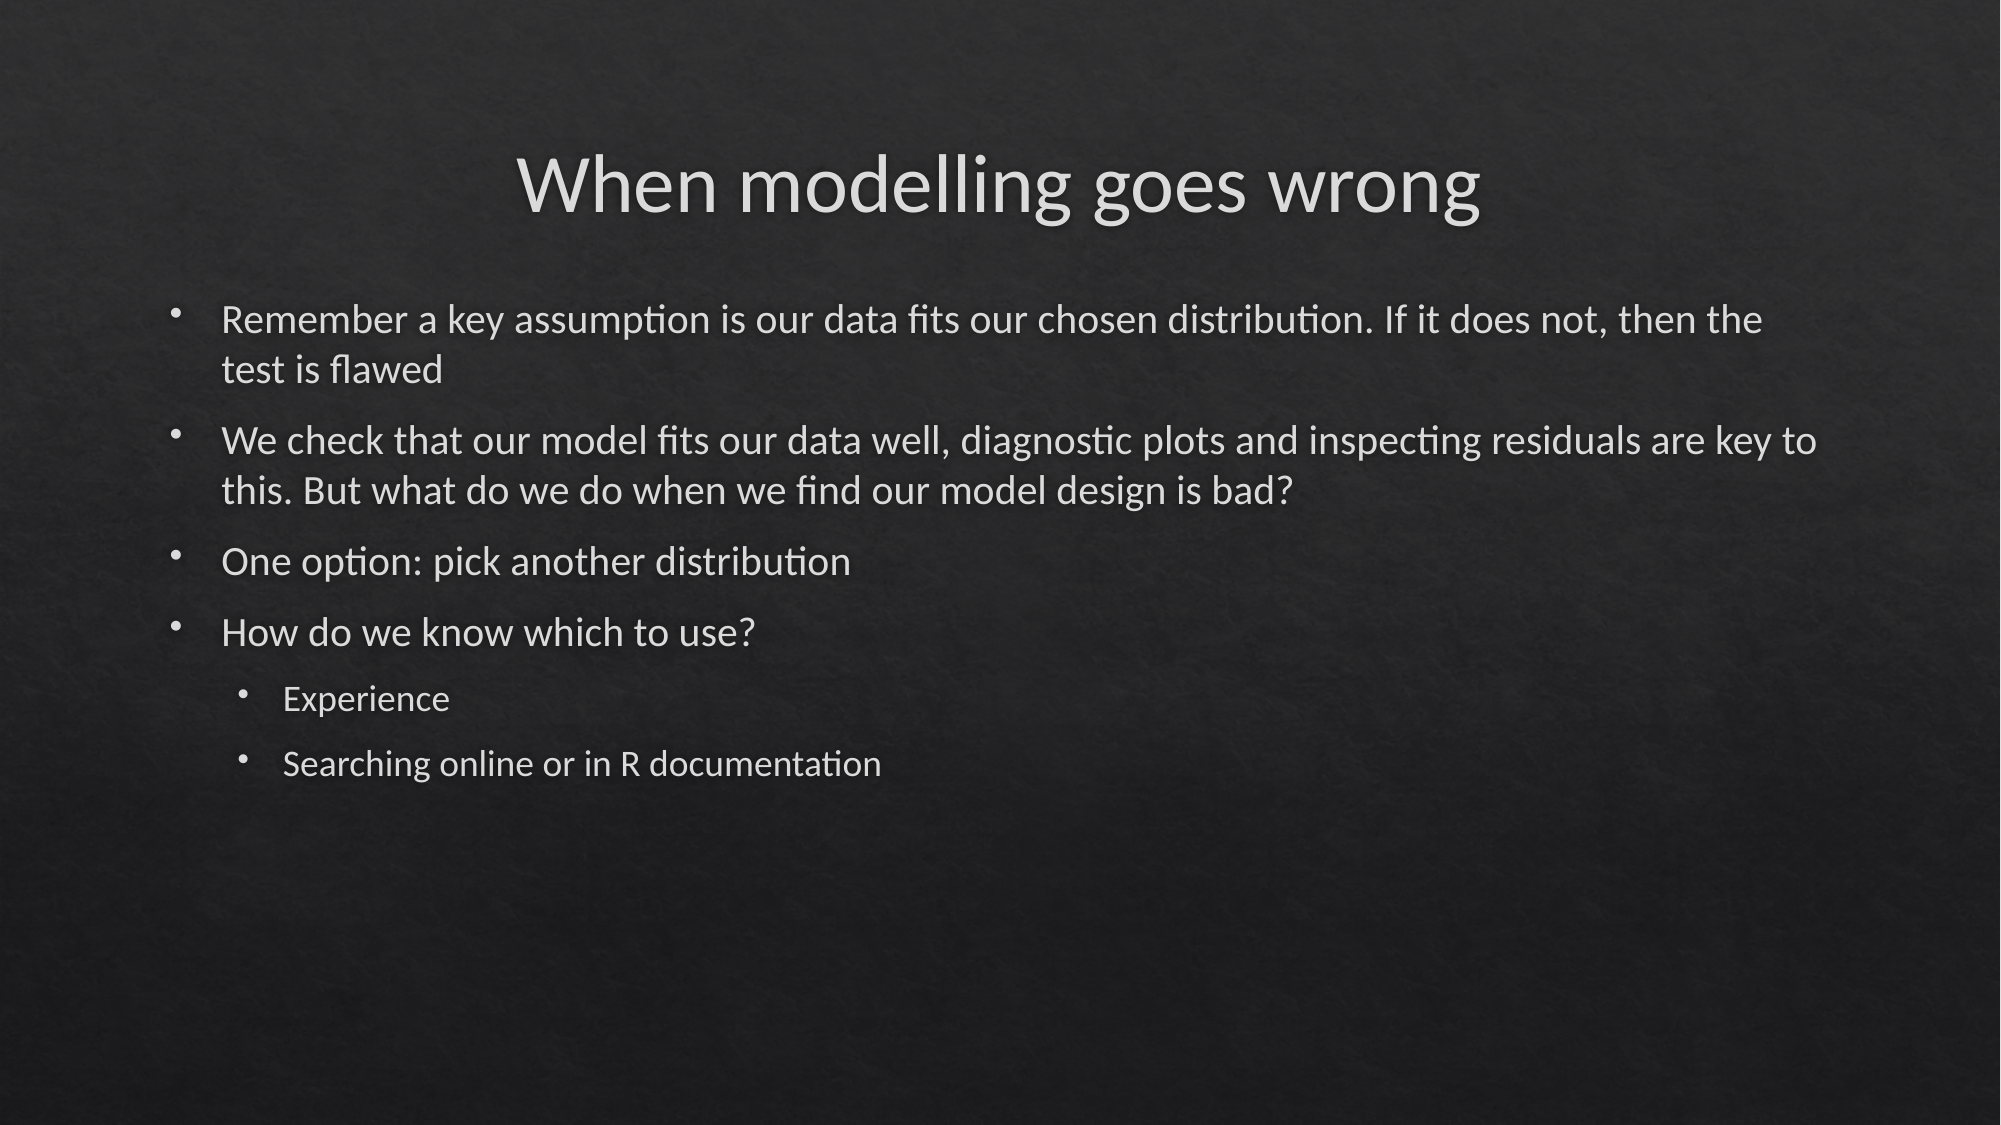

# When modelling goes wrong
Remember a key assumption is our data fits our chosen distribution. If it does not, then the test is flawed
We check that our model fits our data well, diagnostic plots and inspecting residuals are key to this. But what do we do when we find our model design is bad?
One option: pick another distribution
How do we know which to use?
Experience
Searching online or in R documentation